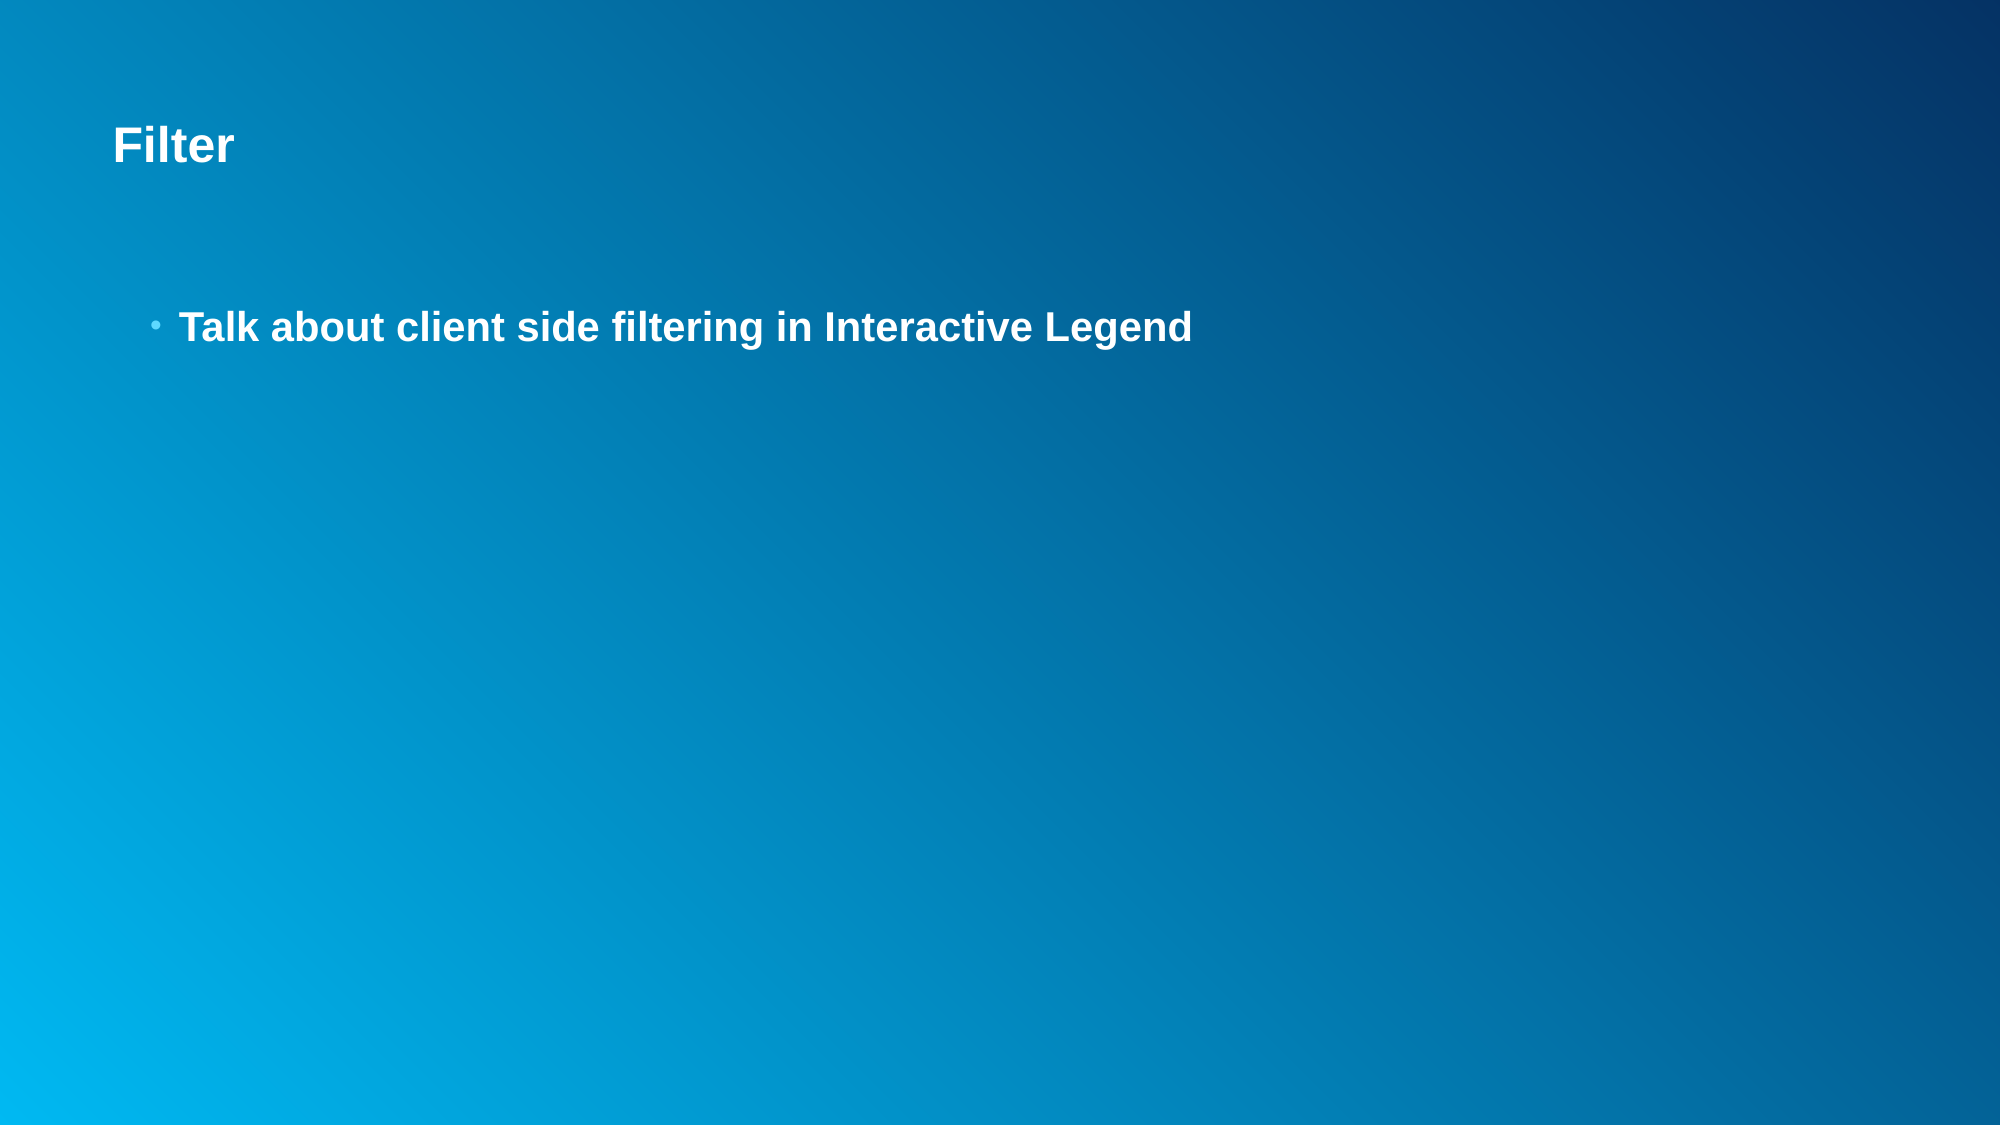

# Filter
Talk about client side filtering in Interactive Legend